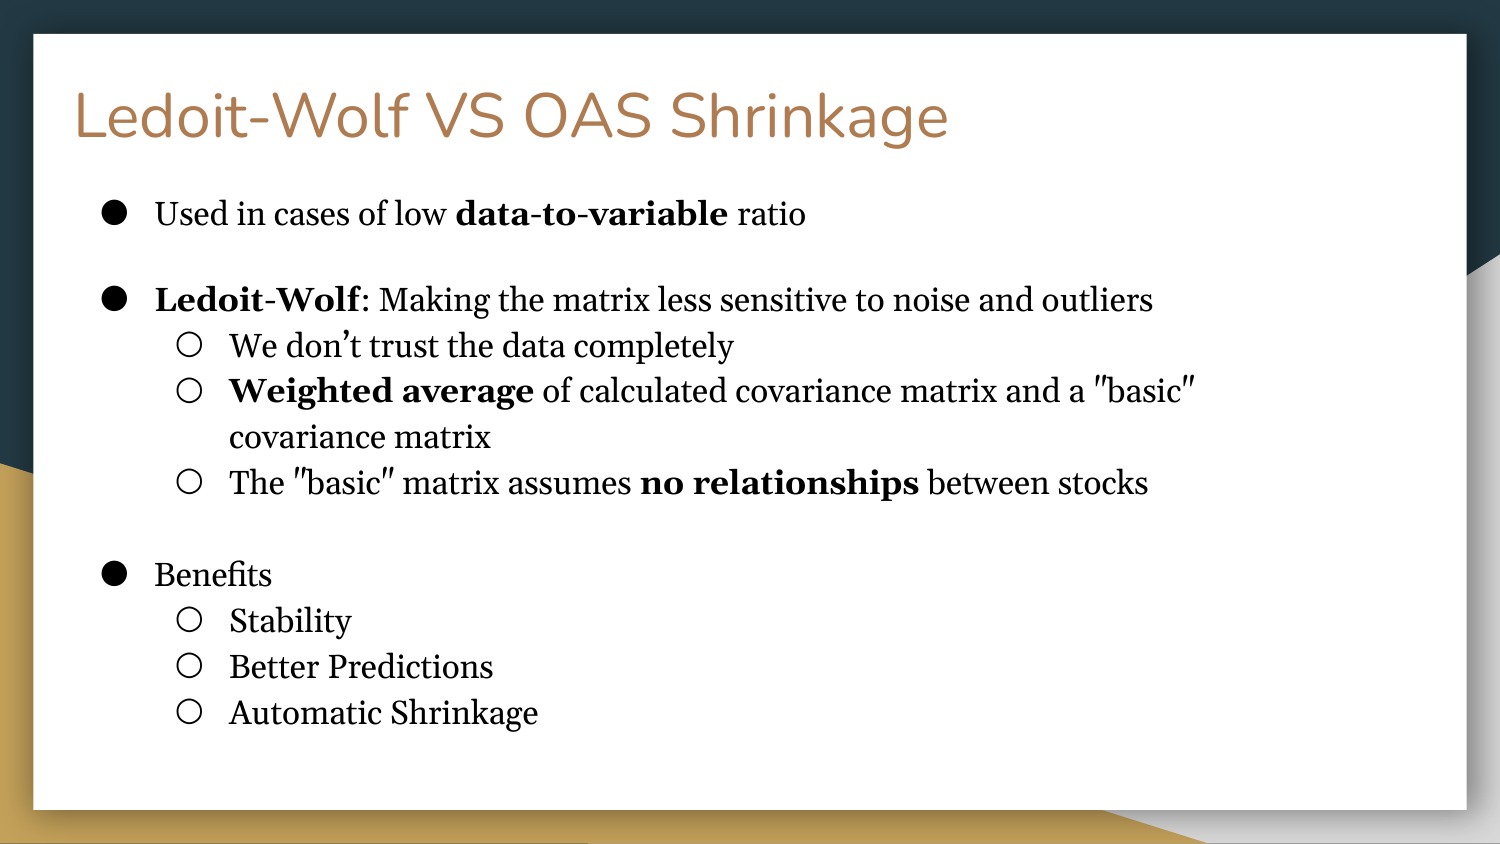

# Ledoit-Wolf VS OAS Shrinkage
Used in cases of low data-to-variable ratio
Ledoit-Wolf: Making the matrix less sensitive to noise and outliers
We don’t trust the data completely
Weighted average of calculated covariance matrix and a "basic" covariance matrix
The "basic" matrix assumes no relationships between stocks
Benefits
Stability
Better Predictions
Automatic Shrinkage